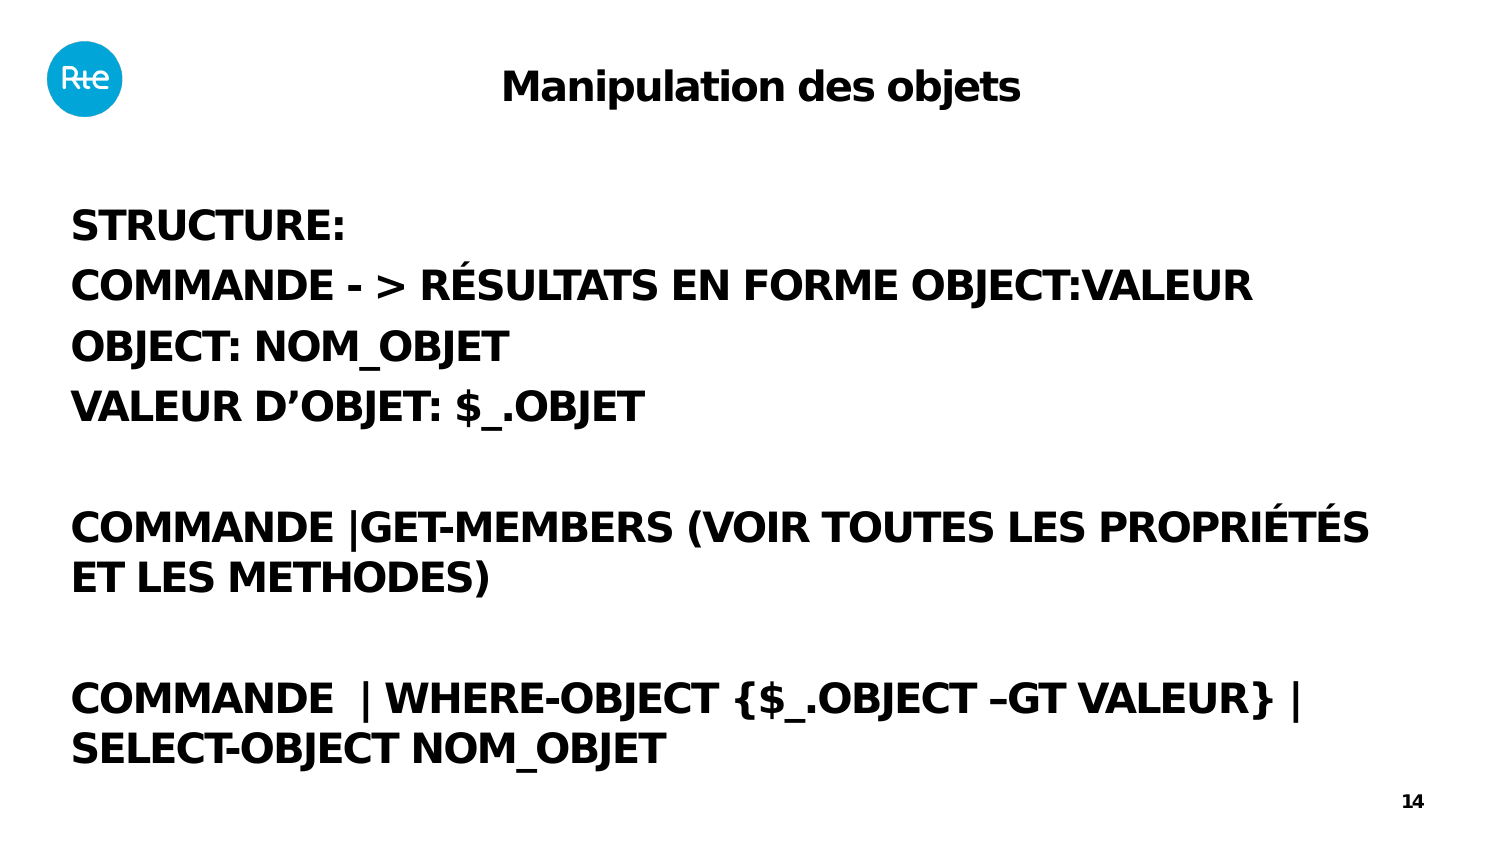

Versions:

Manipulation des objets
STRUCTURE:
COMMANDE - > Résultats EN FORME OBJECT:VALEUR
OBJECT: NOM_OBJET
VALEUR d’OBJET: $_.OBJET

Commande |get-members (voir toutes les propriétés et les methodes)

Commande  | Where-object {$_.OBJECT –GT VALEUR} | SELECT-OBJECT NOM_OBJET

14